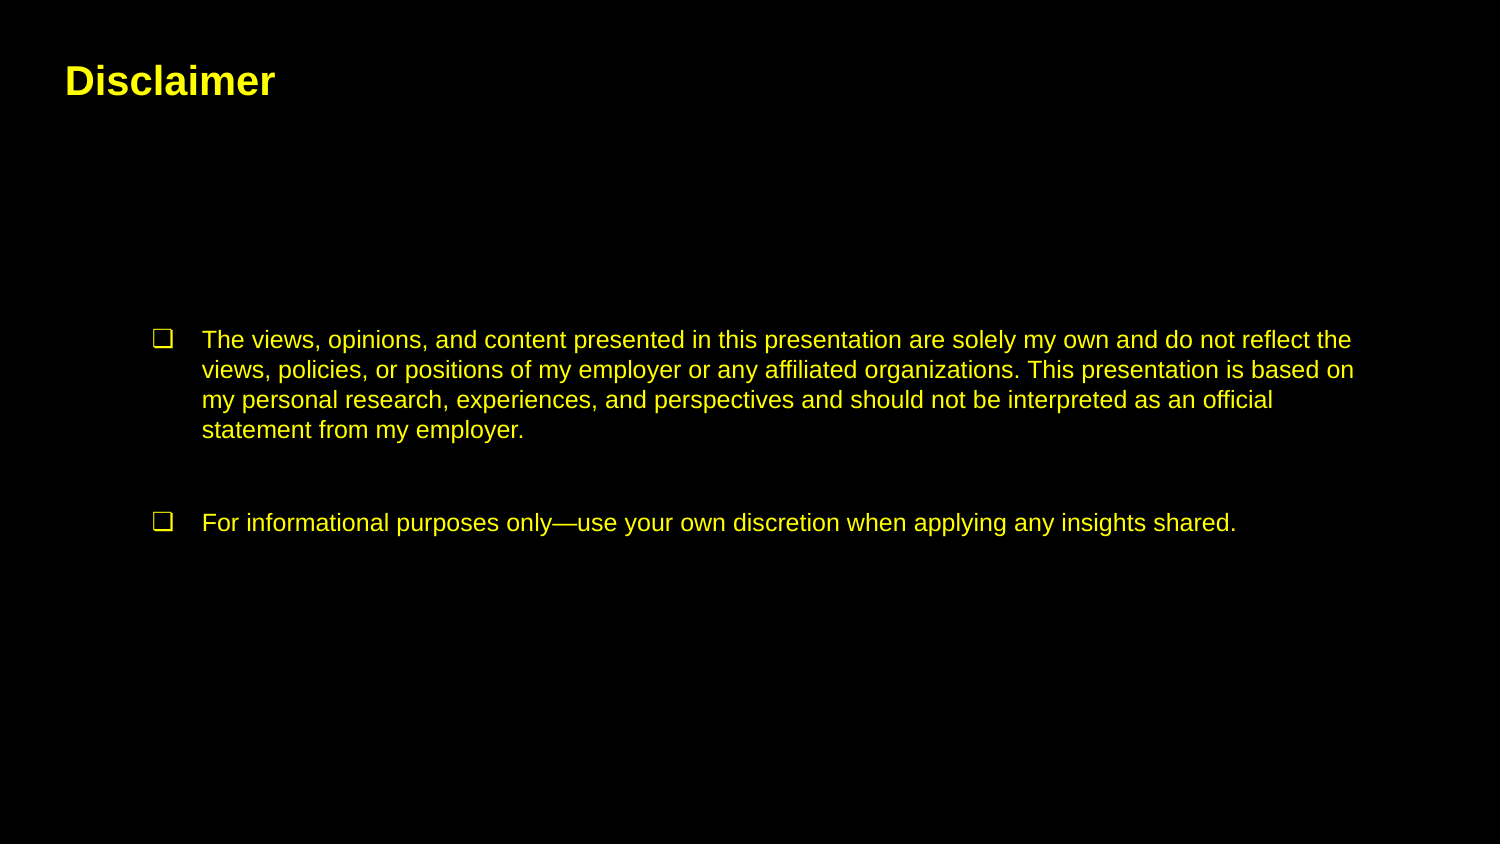

# Disclaimer
The views, opinions, and content presented in this presentation are solely my own and do not reflect the views, policies, or positions of my employer or any affiliated organizations. This presentation is based on my personal research, experiences, and perspectives and should not be interpreted as an official statement from my employer.

For informational purposes only—use your own discretion when applying any insights shared.